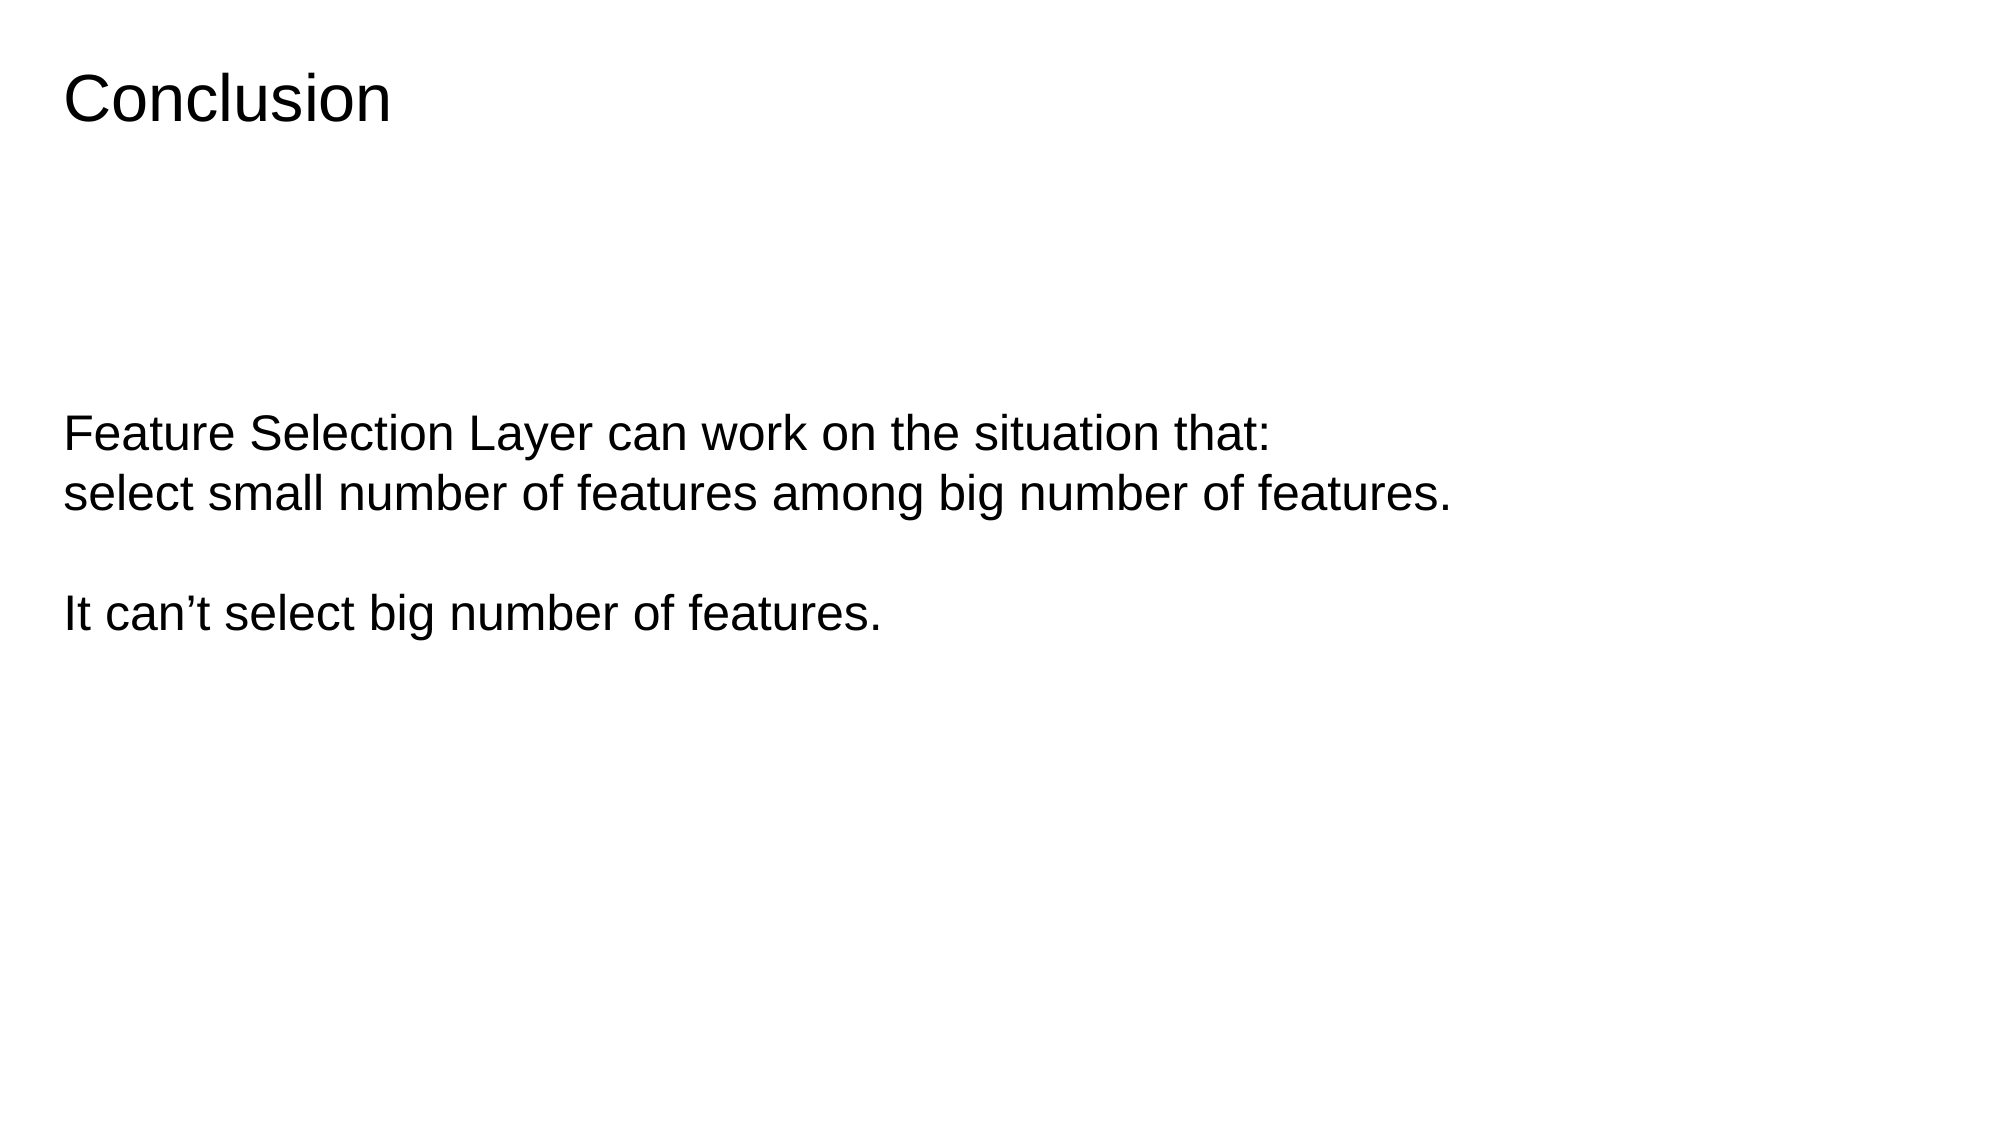

Conclusion
Feature Selection Layer can work on the situation that:
select small number of features among big number of features.

It can’t select big number of features.